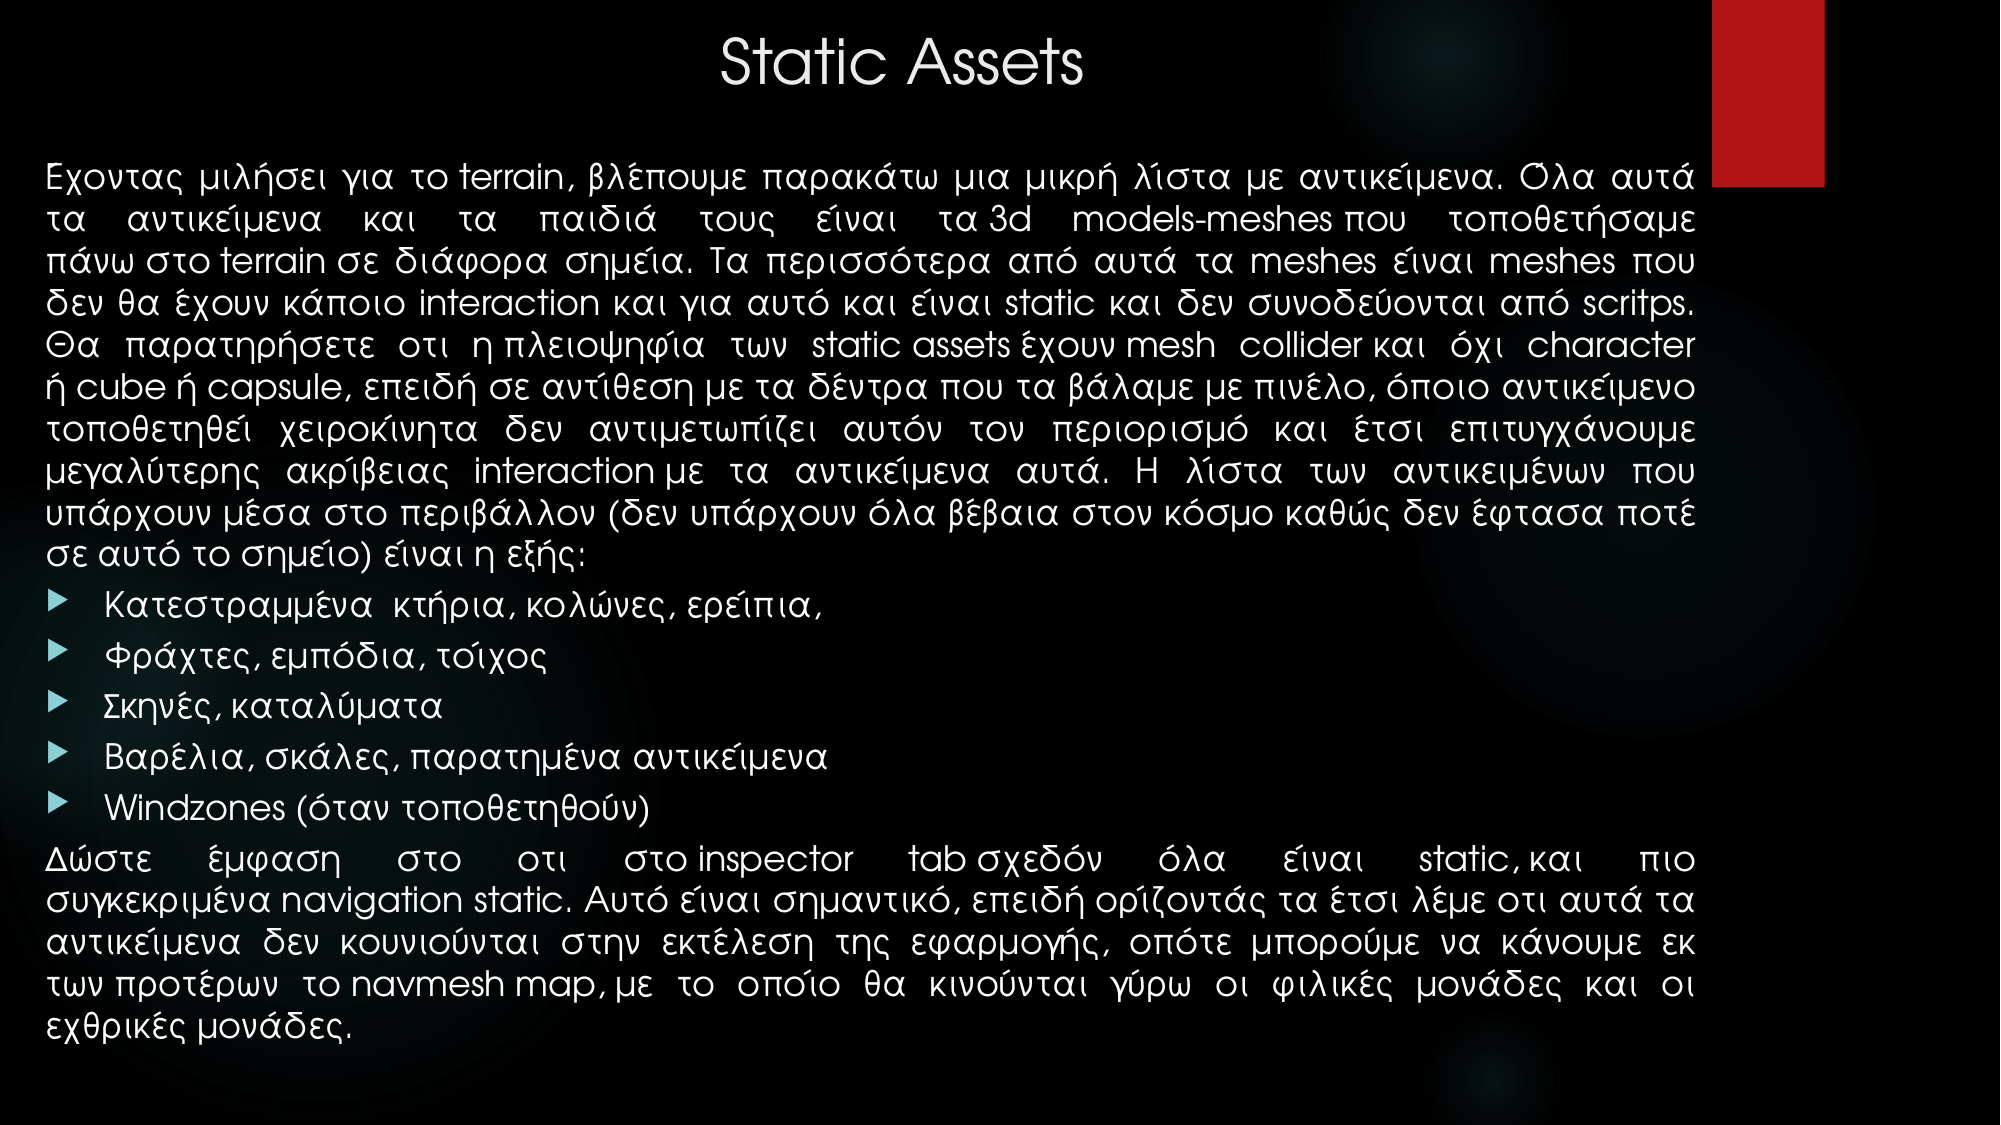

# Static Assets
Έχοντας μιλήσει για το terrain, βλέπουμε παρακάτω μια μικρή λίστα με αντικείμενα. Όλα αυτά τα αντικείμενα και τα παιδιά τους είναι τα 3d models-meshes που τοποθετήσαμε πάνω στο terrain σε διάφορα σημεία. Τα περισσότερα από αυτά τα meshes είναι meshes που δεν θα έχουν κάποιο interaction και για αυτό και είναι static και δεν συνοδεύονται από scritps. Θα παρατηρήσετε οτι η πλειοψηφία των static assets έχουν mesh collider και όχι character ή cube ή capsule, επειδή σε αντίθεση με τα δέντρα που τα βάλαμε με πινέλο, όποιο αντικείμενο τοποθετηθεί χειροκίνητα δεν αντιμετωπίζει αυτόν τον περιορισμό και έτσι επιτυγχάνουμε μεγαλύτερης ακρίβειας interaction με τα αντικείμενα αυτά. Η λίστα των αντικειμένων που υπάρχουν μέσα στο περιβάλλον (δεν υπάρχουν όλα βέβαια στον κόσμο καθώς δεν έφτασα ποτέ σε αυτό το σημείο) είναι η εξής:​
Κατεστραμμένα  κτήρια, κολώνες, ερείπια,
Φράχτες, εμπόδια, τοίχος ​
Σκηνές, καταλύματα
Βαρέλια, σκάλες, παρατημένα αντικείμενα
Windzones (όταν τοποθετηθούν)​
Δώστε έμφαση στο οτι στο inspector tab σχεδόν όλα είναι static, και πιο συγκεκριμένα navigation static. Αυτό είναι σημαντικό, επειδή ορίζοντάς τα έτσι λέμε οτι αυτά τα αντικείμενα δεν κουνιούνται στην εκτέλεση της εφαρμογής, οπότε μπορούμε να κάνουμε εκ των προτέρων το navmesh map, με το οποίο θα κινούνται γύρω οι φιλικές μονάδες και οι εχθρικές μονάδες.​